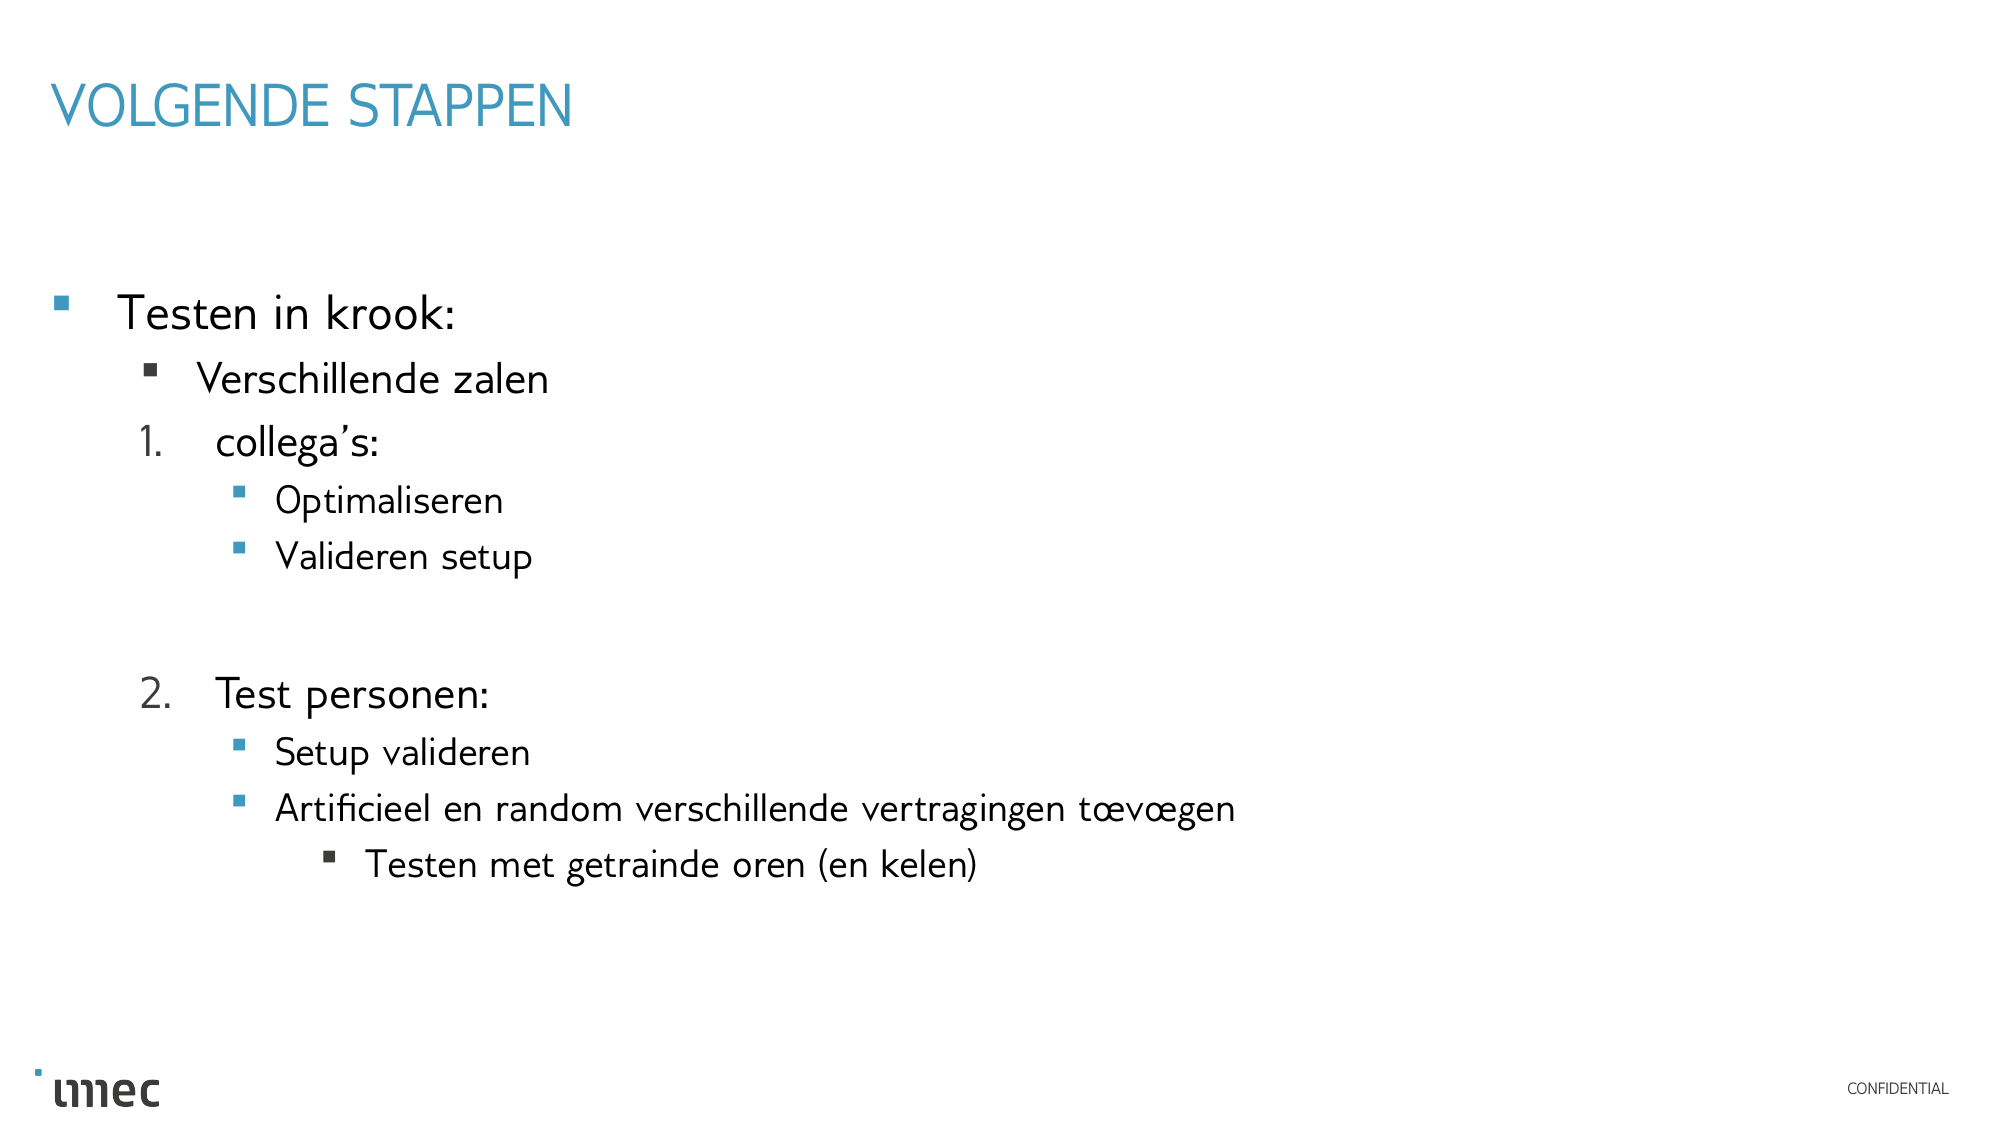

# Volgende stappen

Testen in krook:
Verschillende zalen
collega’s:
Optimaliseren
Valideren setup

Test personen:
Setup valideren
Artificieel en random verschillende vertragingen toevoegen
Testen met getrainde oren (en kelen)